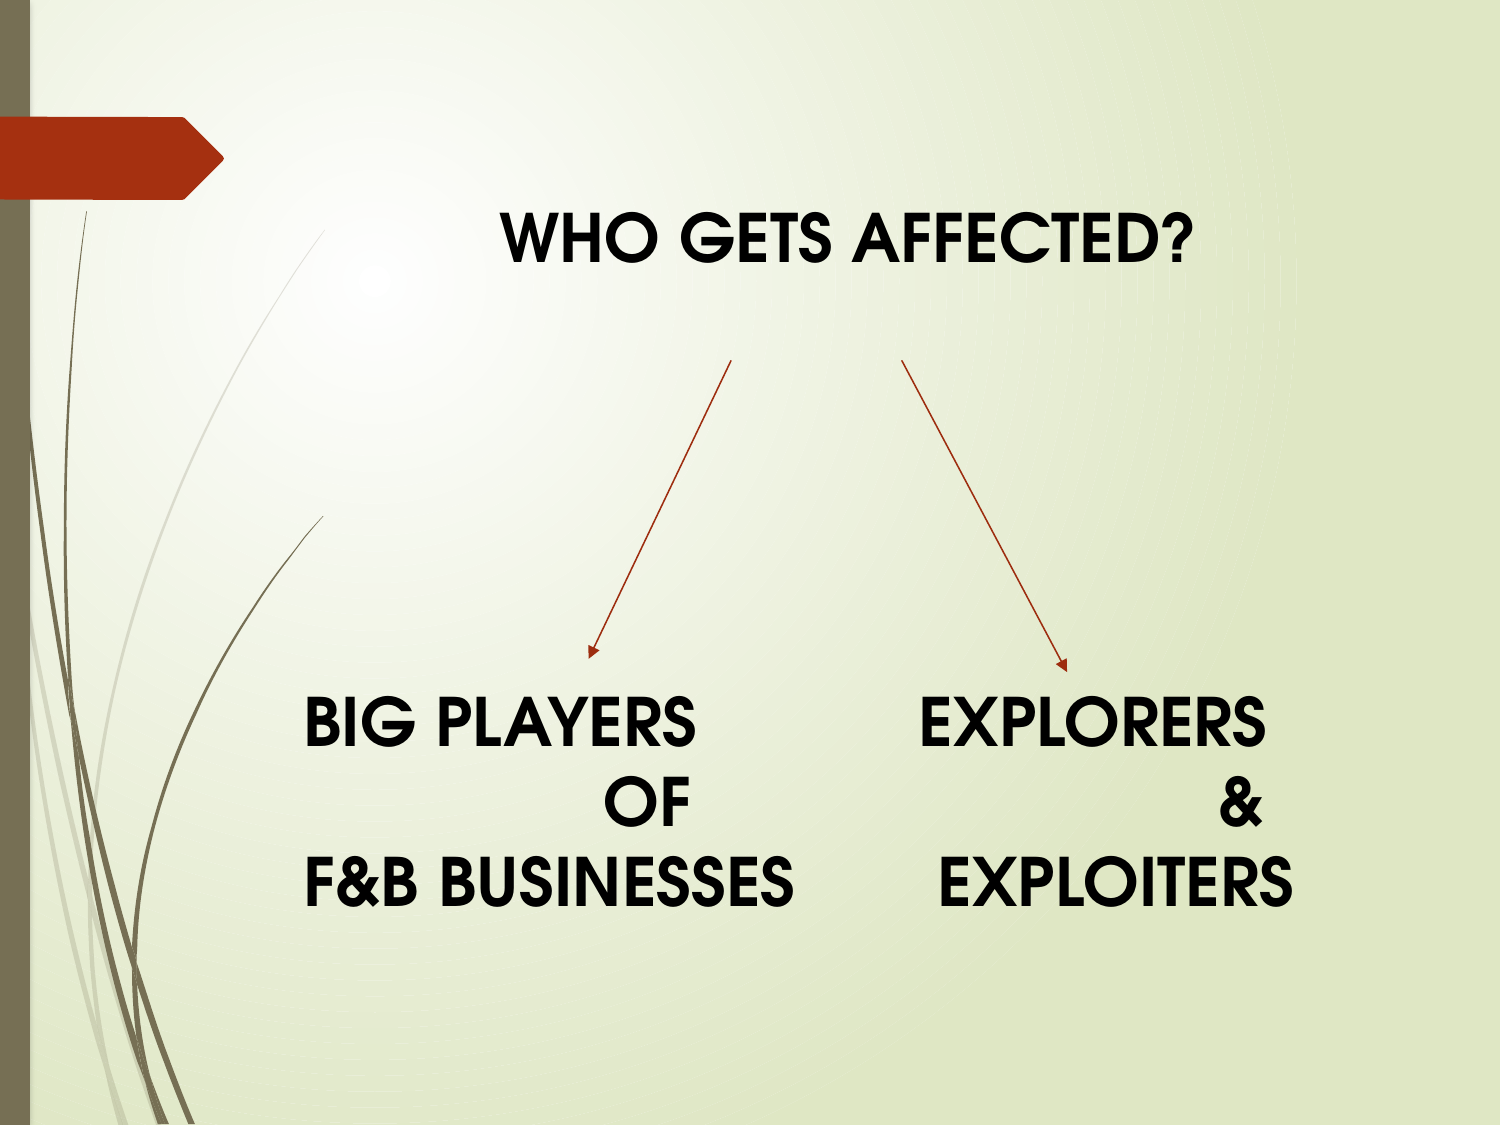

WHO GETS AFFECTED?
BIG PLAYERS
 		OF
F&B BUSINESSES
EXPLORERS
		&
 EXPLOITERS